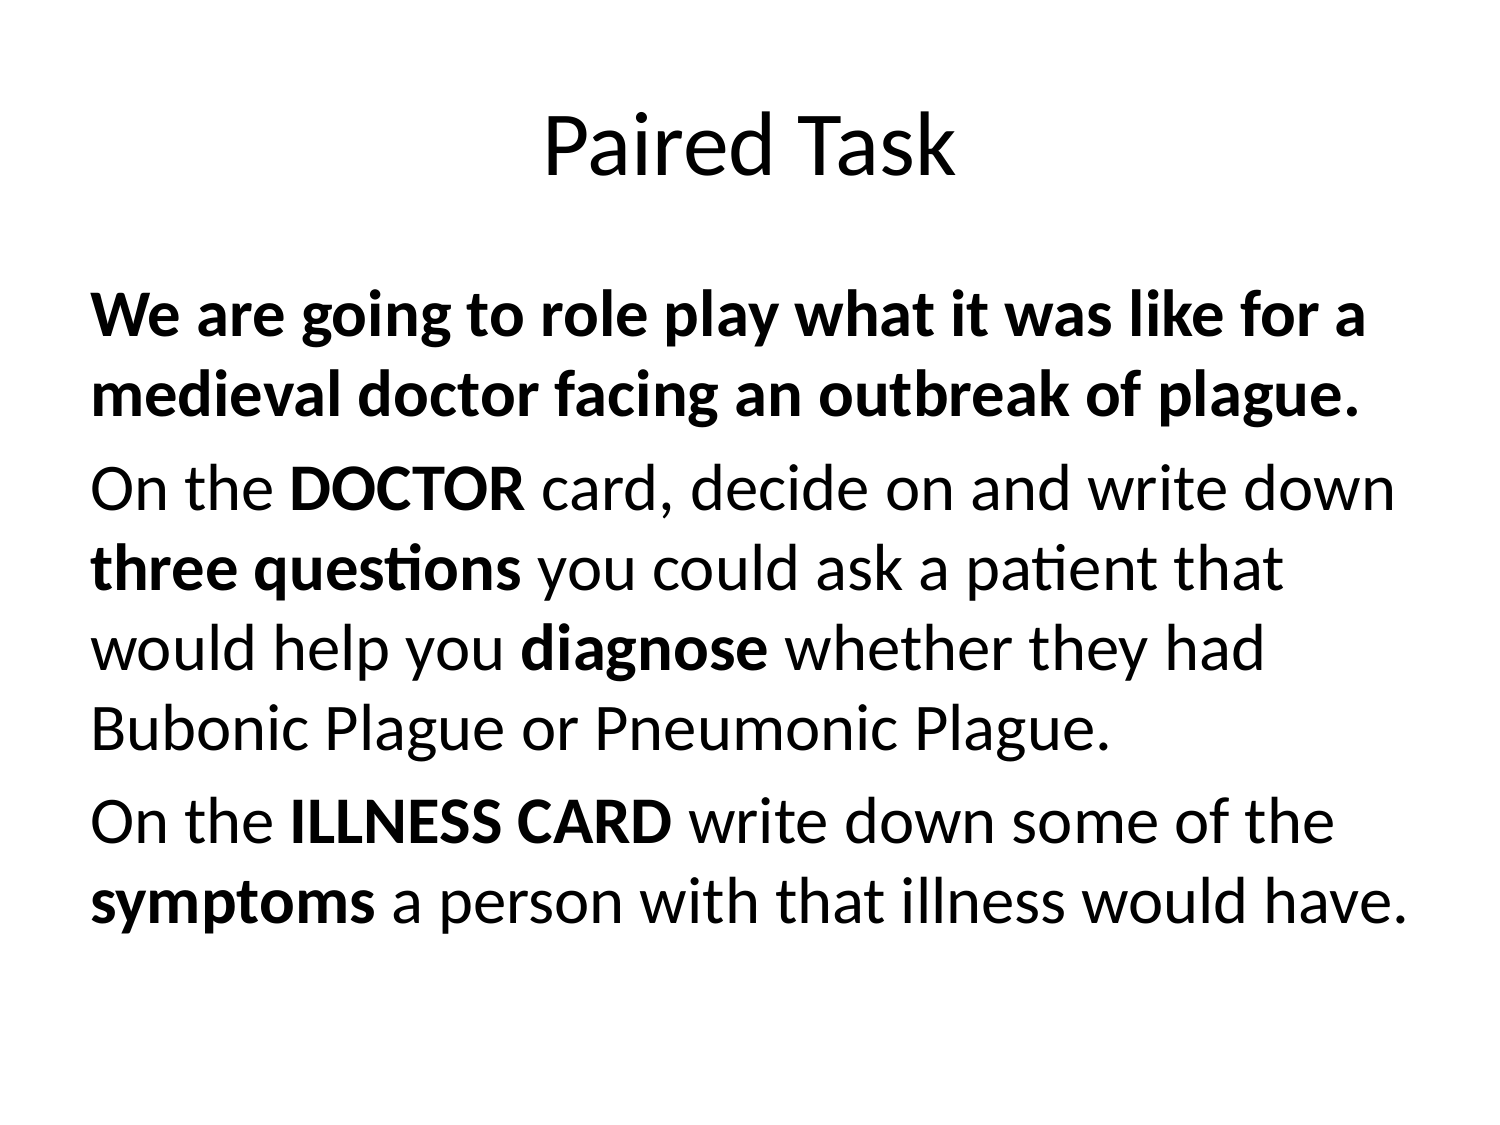

# Paired Task
We are going to role play what it was like for a medieval doctor facing an outbreak of plague.
On the DOCTOR card, decide on and write down three questions you could ask a patient that would help you diagnose whether they had Bubonic Plague or Pneumonic Plague.
On the ILLNESS CARD write down some of the symptoms a person with that illness would have.